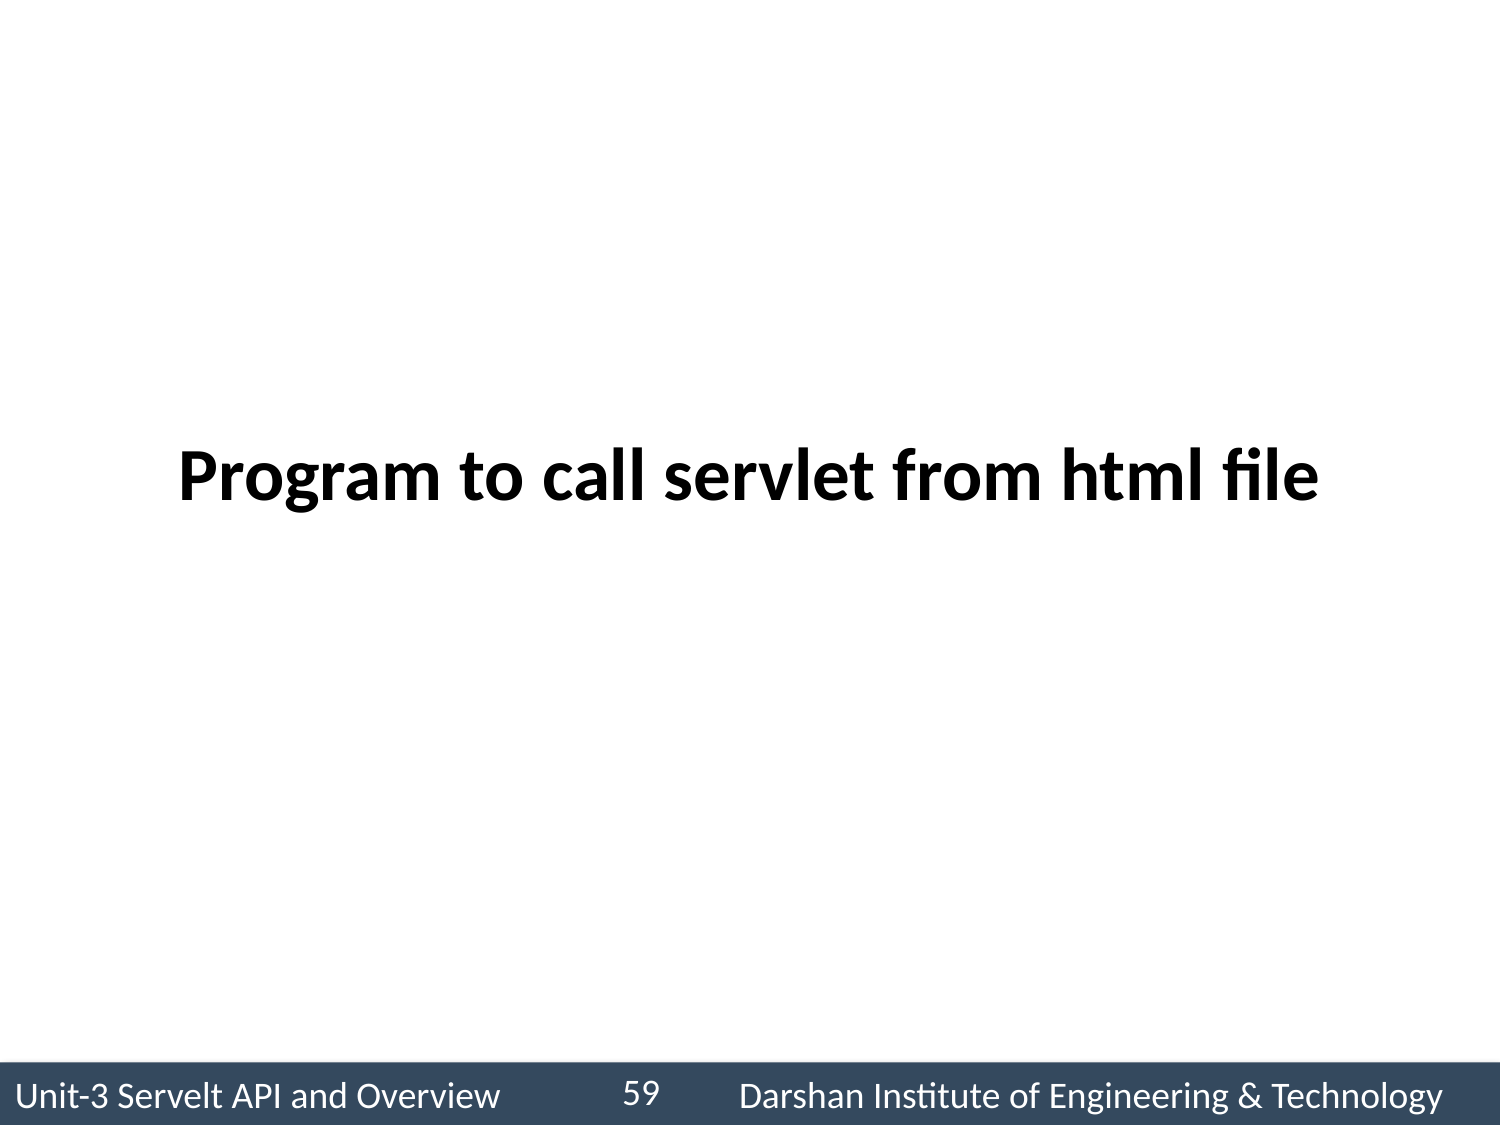

# Program to call servlet from html file